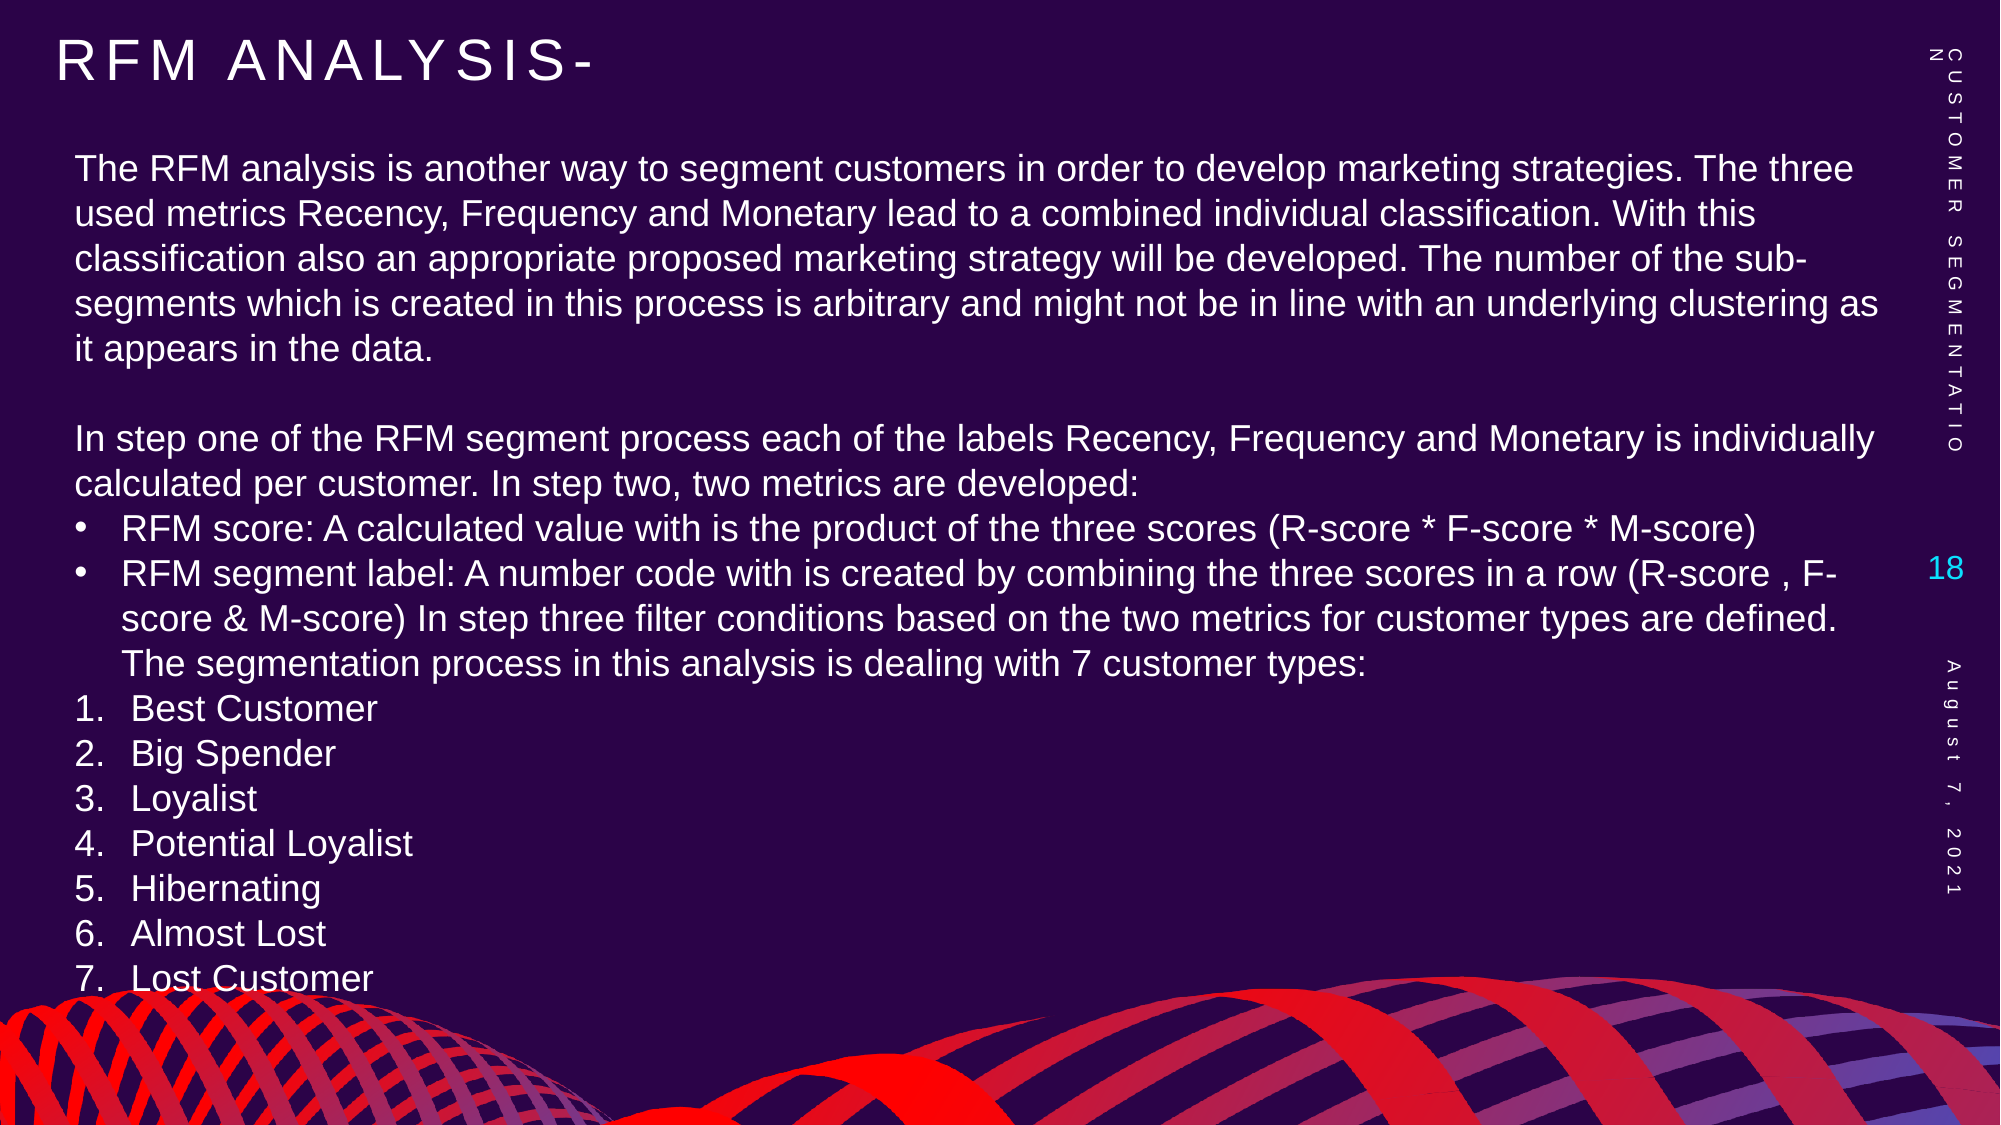

# Rfm analysis-
The RFM analysis is another way to segment customers in order to develop marketing strategies. The three used metrics Recency, Frequency and Monetary lead to a combined individual classification. With this classification also an appropriate proposed marketing strategy will be developed. The number of the sub-segments which is created in this process is arbitrary and might not be in line with an underlying clustering as it appears in the data.

In step one of the RFM segment process each of the labels Recency, Frequency and Monetary is individually calculated per customer. In step two, two metrics are developed:
RFM score: A calculated value with is the product of the three scores (R-score * F-score * M-score)
RFM segment label: A number code with is created by combining the three scores in a row (R-score , F-score & M-score) In step three filter conditions based on the two metrics for customer types are defined. The segmentation process in this analysis is dealing with 7 customer types:
Best Customer
Big Spender
Loyalist
Potential Loyalist
Hibernating
Almost Lost
Lost Customer
Customer Segmentation
18
August 7, 2021